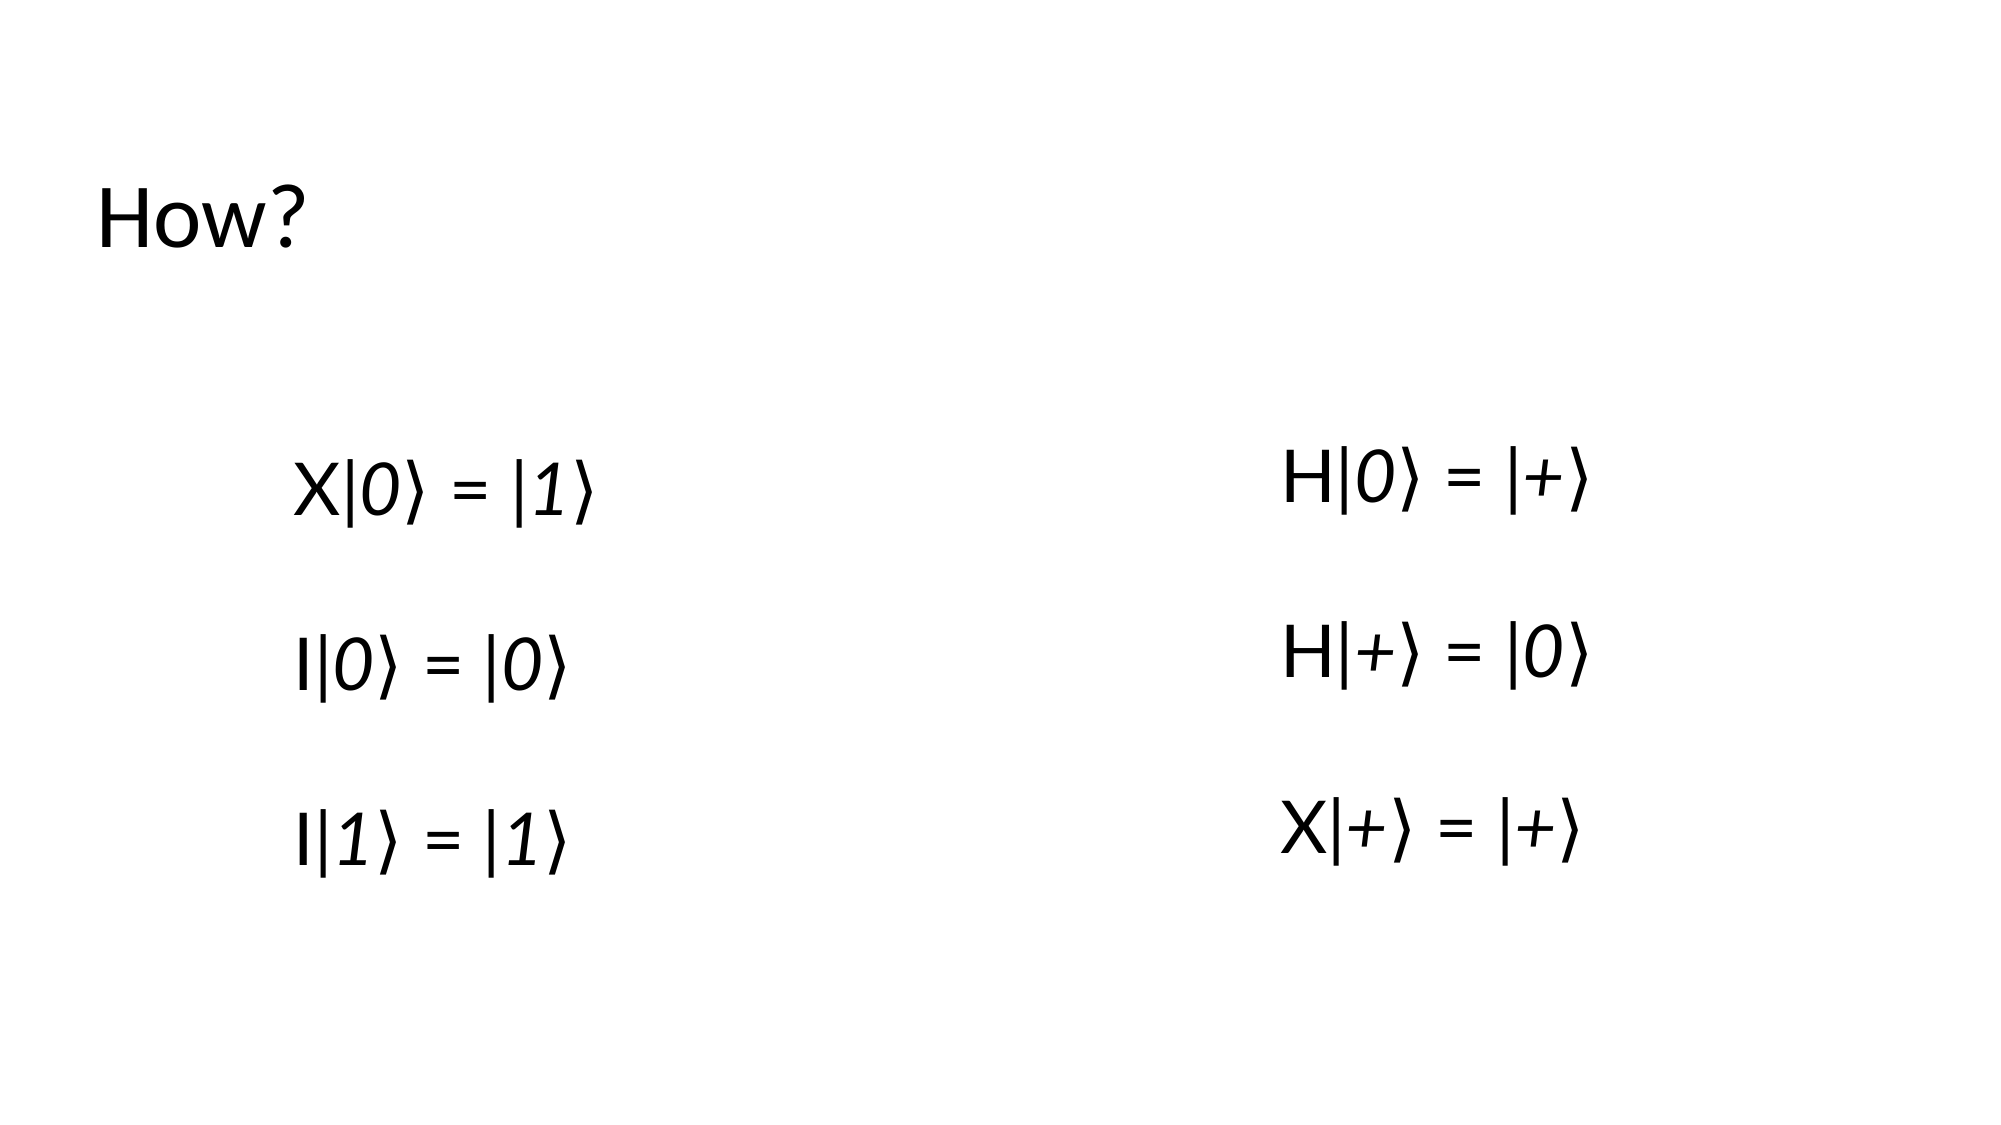

# How?

H|0⟩ = |+⟩

H|+⟩ = |0⟩

X|+⟩ = |+⟩

X|0⟩ = |1⟩

I|0⟩ = |0⟩

I|1⟩ = |1⟩